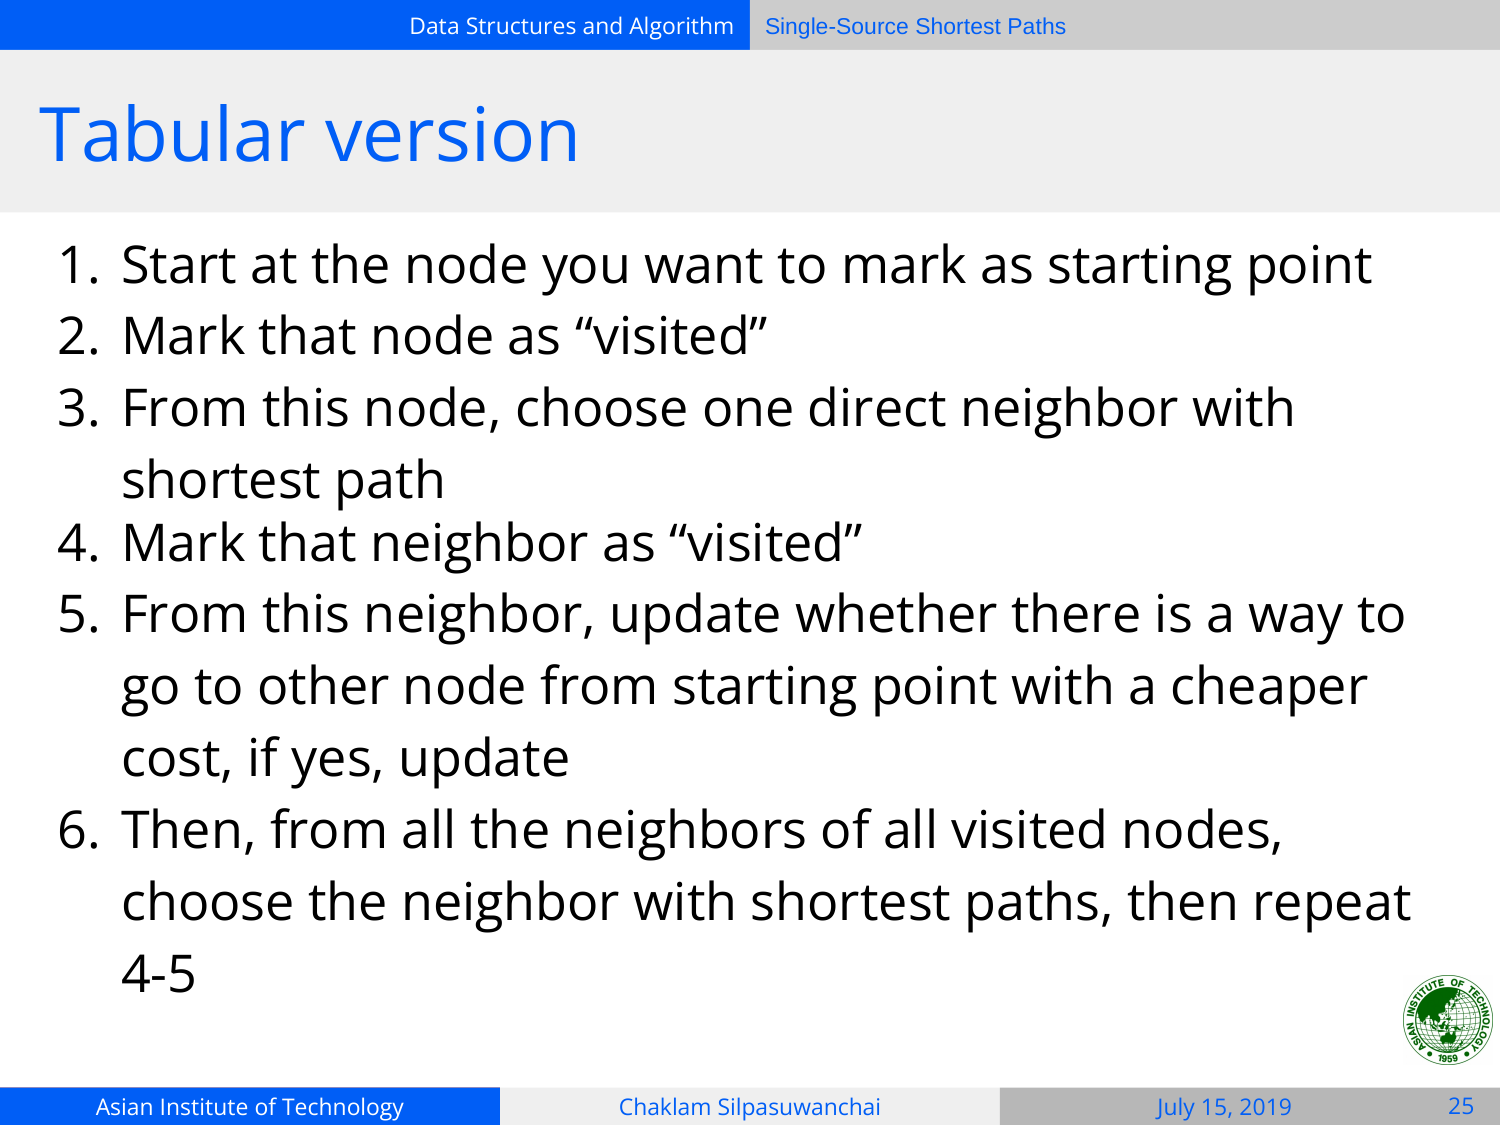

# Tabular version
Start at the node you want to mark as starting point
Mark that node as “visited”
From this node, choose one direct neighbor with shortest path
Mark that neighbor as “visited”
From this neighbor, update whether there is a way to go to other node from starting point with a cheaper cost, if yes, update
Then, from all the neighbors of all visited nodes, choose the neighbor with shortest paths, then repeat 4-5
25